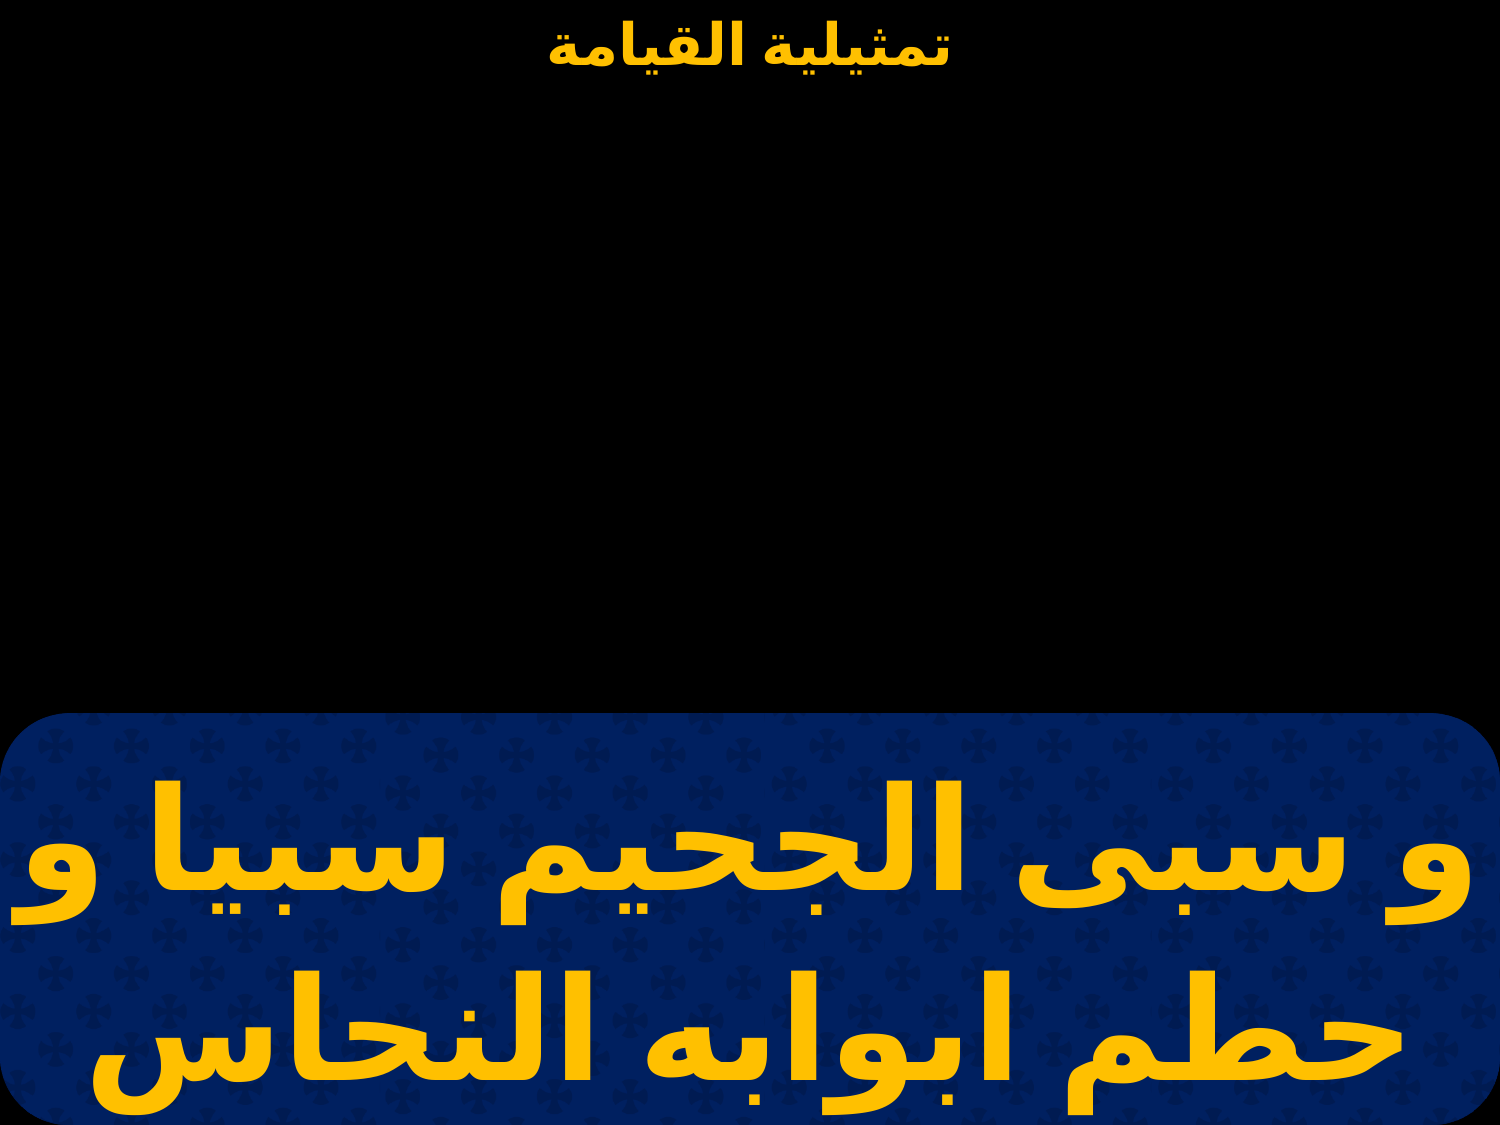

#
و سبى الجحيم سبيا و حطم ابوابه النحاس